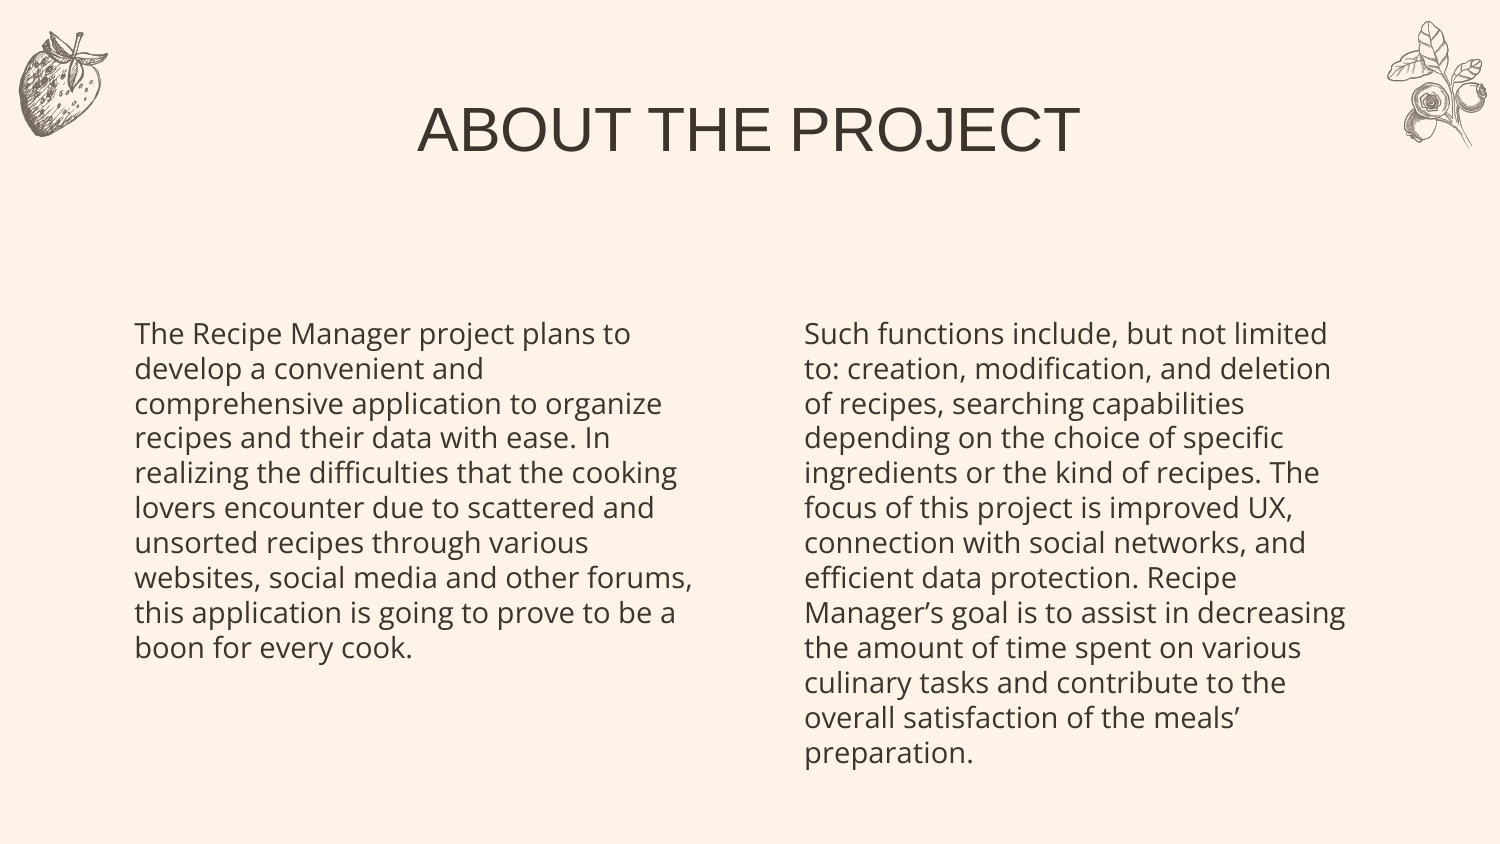

# ABOUT THE PROJECT
The Recipe Manager project plans to develop a convenient and comprehensive application to organize recipes and their data with ease. In realizing the difficulties that the cooking lovers encounter due to scattered and unsorted recipes through various websites, social media and other forums, this application is going to prove to be a boon for every cook.
Such functions include, but not limited to: creation, modification, and deletion of recipes, searching capabilities depending on the choice of specific ingredients or the kind of recipes. The focus of this project is improved UX, connection with social networks, and efficient data protection. Recipe Manager’s goal is to assist in decreasing the amount of time spent on various culinary tasks and contribute to the overall satisfaction of the meals’ preparation.